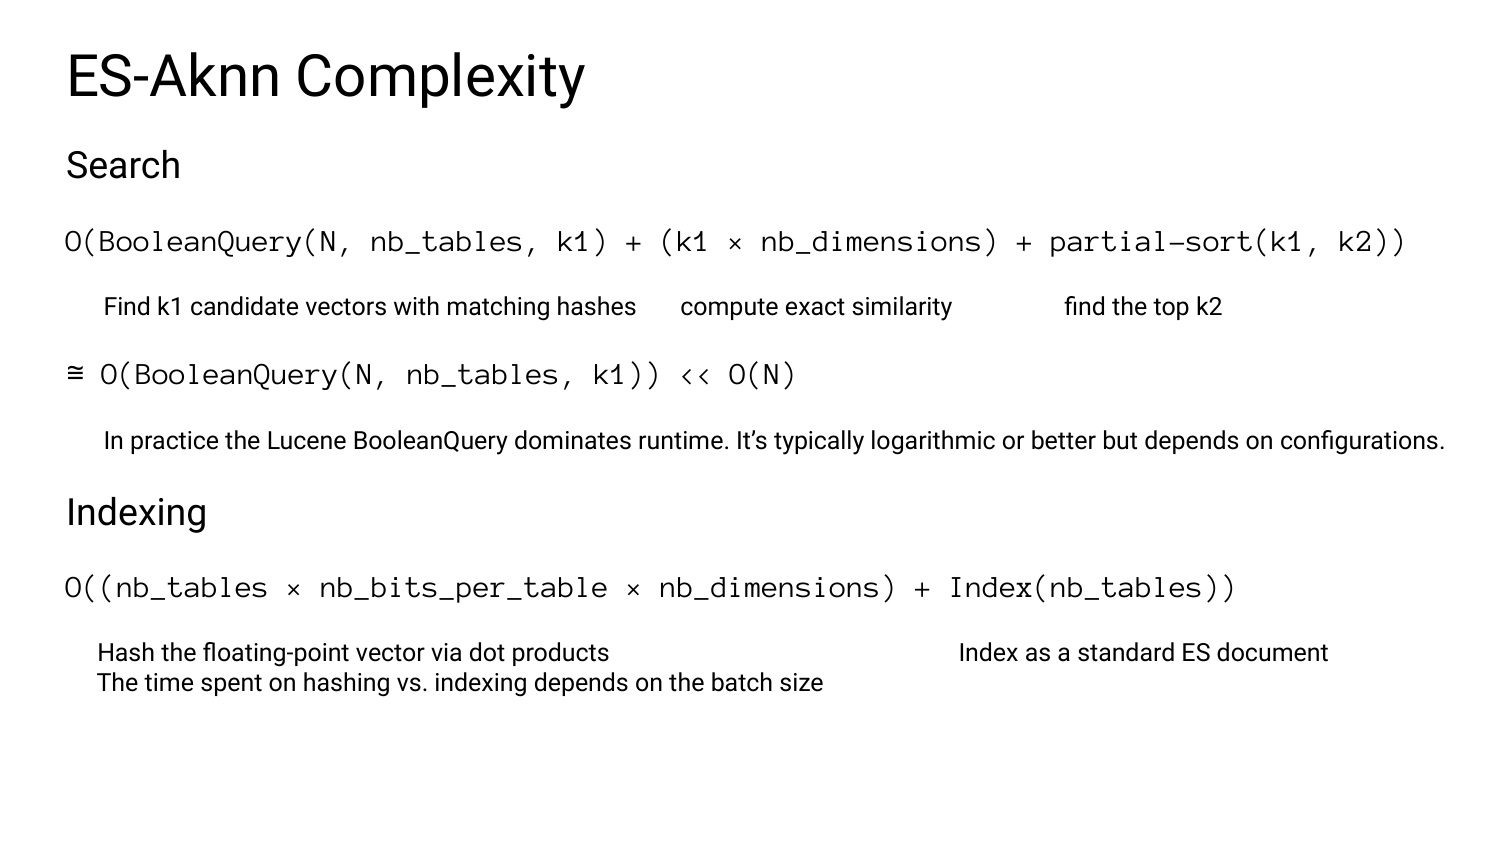

# ES-Aknn Complexity
Search
O(BooleanQuery(N, nb_tables, k1) + (k1 × nb_dimensions) + partial-sort(k1, k2))
      Find k1 candidate vectors with matching hashes       compute exact similarity                  find the top k2
≅ O(BooleanQuery(N, nb_tables, k1)) << O(N)
      In practice the Lucene BooleanQuery dominates runtime. It’s typically logarithmic or better but depends on configurations.
Indexing
O((nb_tables × nb_bits_per_table × nb_dimensions) + Index(nb_tables))
     Hash the floating-point vector via dot products                                                        Index as a standard ES document
     The time spent on hashing vs. indexing depends on the batch size